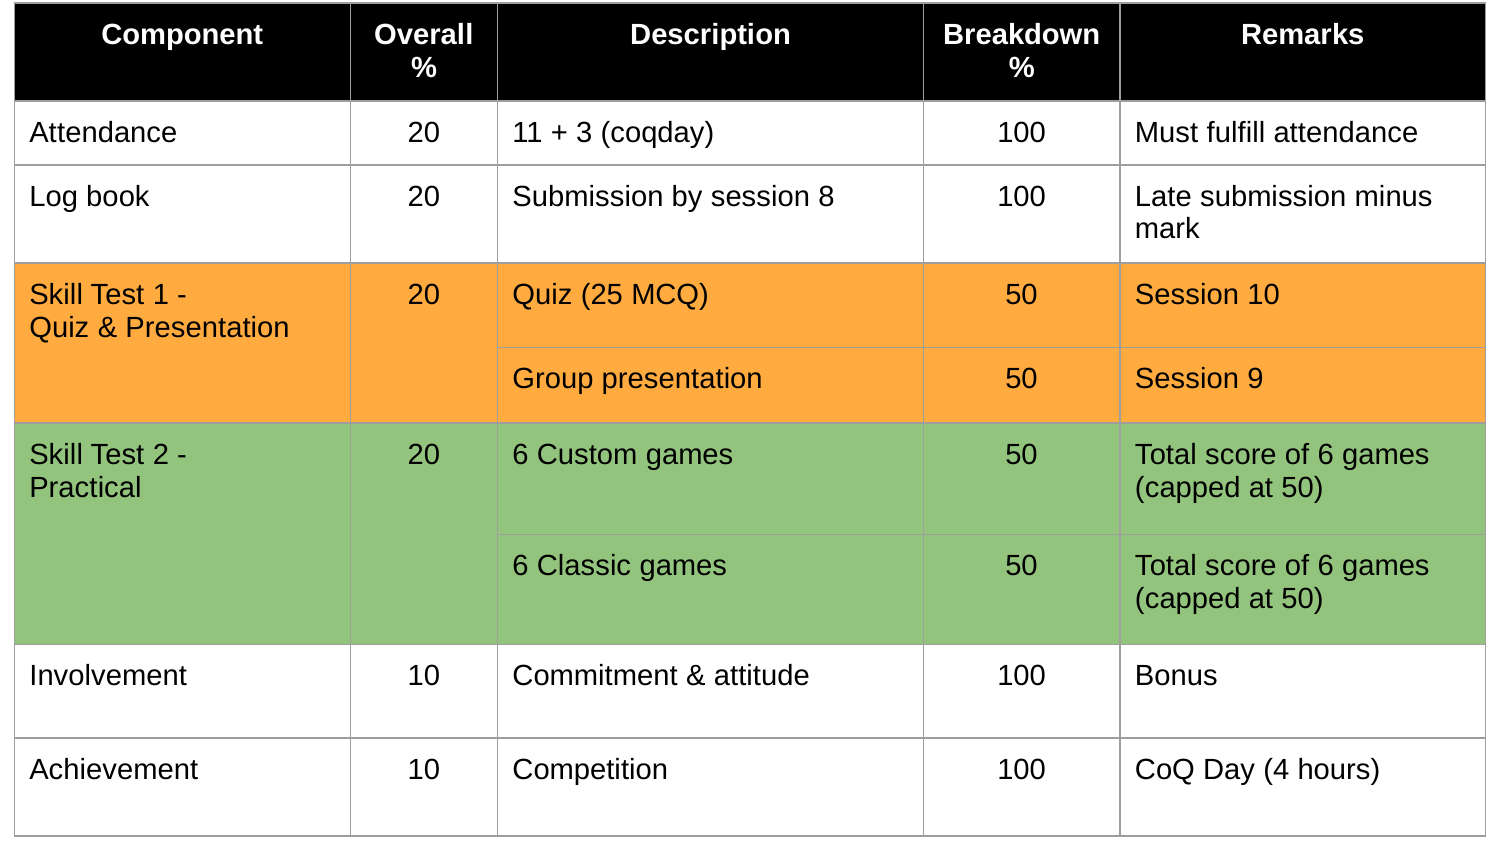

| Component | Overall % | Description | Breakdown % | Remarks |
| --- | --- | --- | --- | --- |
| Attendance | 20 | 11 + 3 (coqday) | 100 | Must fulfill attendance |
| Log book | 20 | Submission by session 8 | 100 | Late submission minus mark |
| Skill Test 1 - Quiz & Presentation | 20 | Quiz (25 MCQ) | 50 | Session 10 |
|  |  | Group presentation | 50 | Session 9 |
| Skill Test 2 - Practical | 20 | 6 Custom games | 50 | Total score of 6 games (capped at 50) |
|  |  | 6 Classic games | 50 | Total score of 6 games (capped at 50) |
| Involvement | 10 | Commitment & attitude | 100 | Bonus |
| Achievement | 10 | Competition | 100 | CoQ Day (4 hours) |